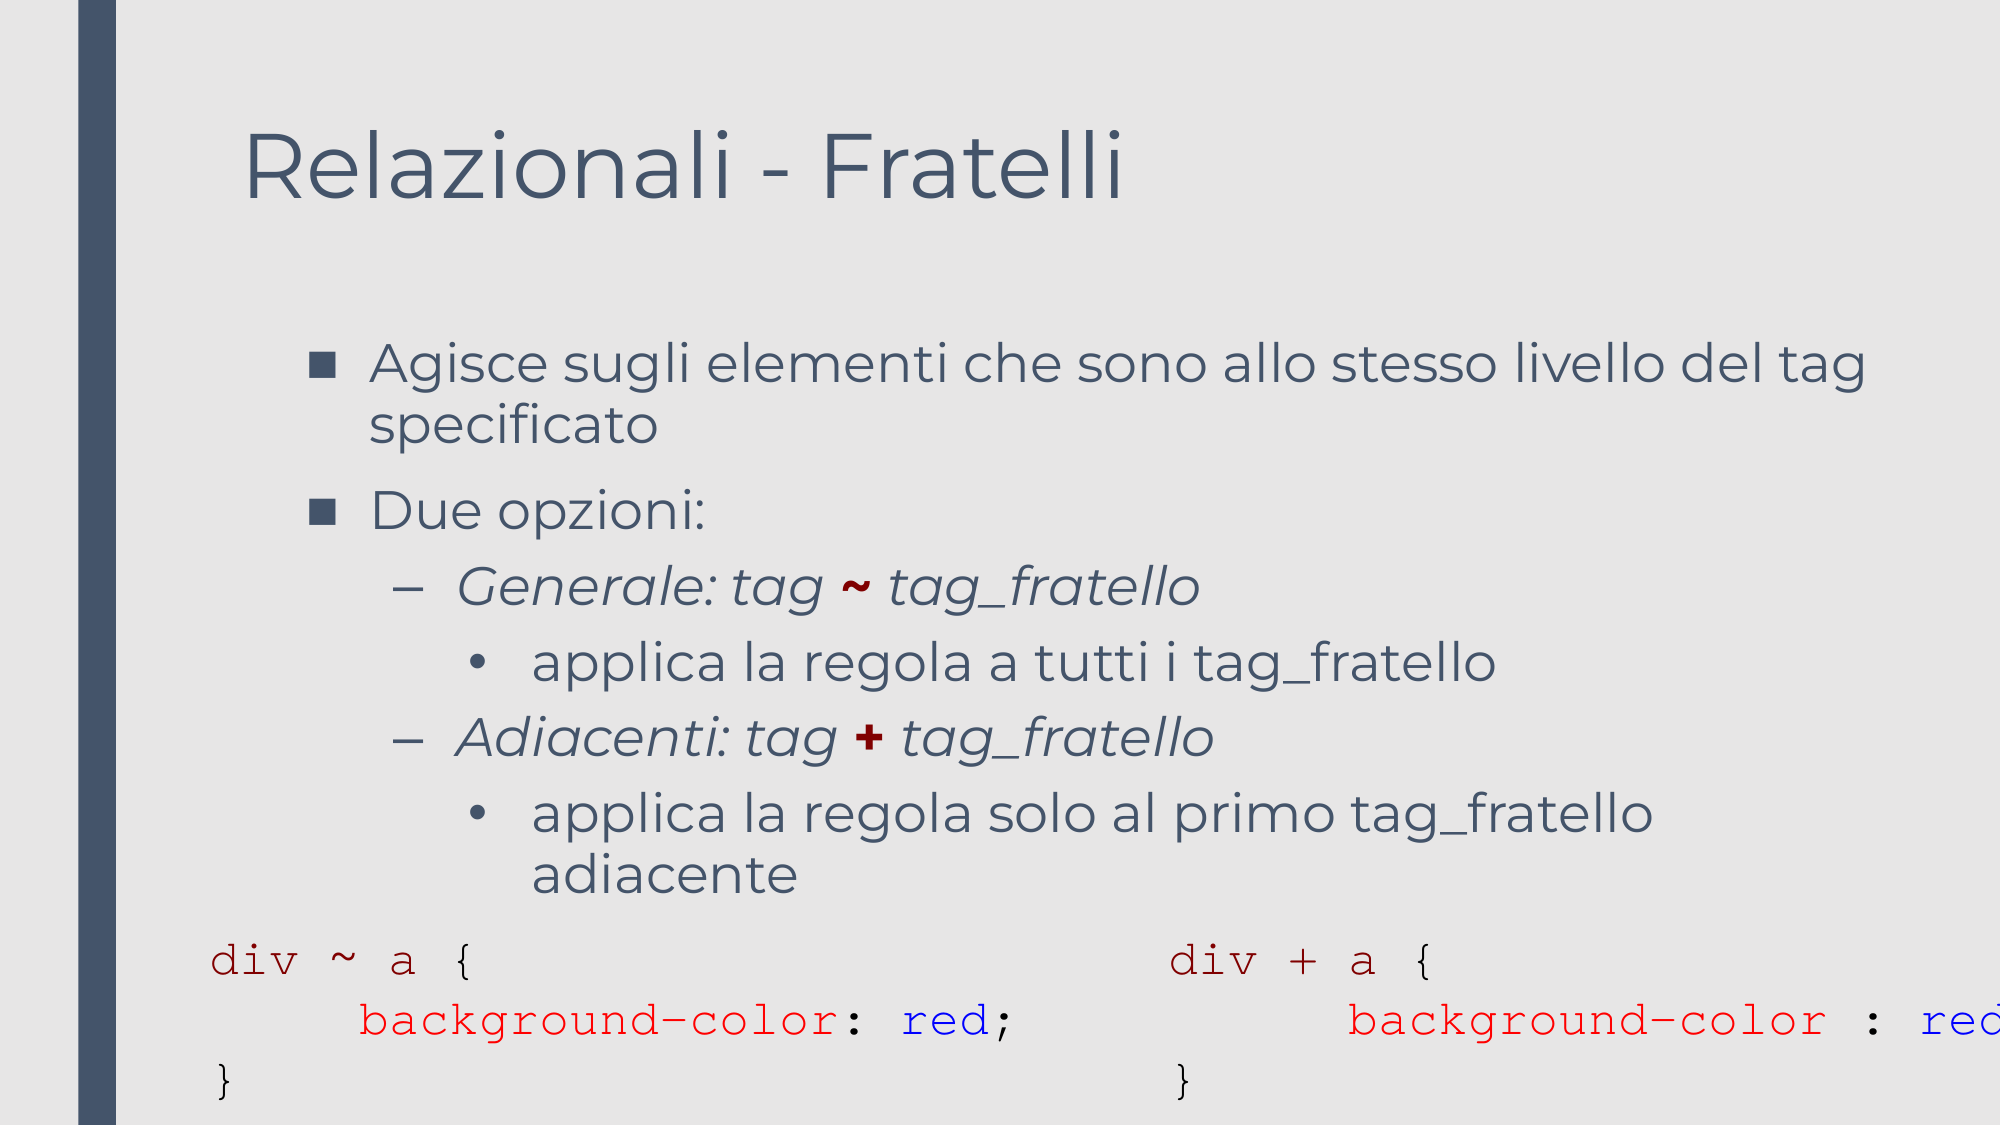

# Relazionali - Fratelli
Agisce sugli elementi che sono allo stesso livello del tag specificato
Due opzioni:
Generale: tag ~ tag_fratello
applica la regola a tutti i tag_fratello
Adiacenti: tag + tag_fratello
applica la regola solo al primo tag_fratello adiacente
div ~ a {
	background-color: red;
}
div + a {
	 background-color : red;
}